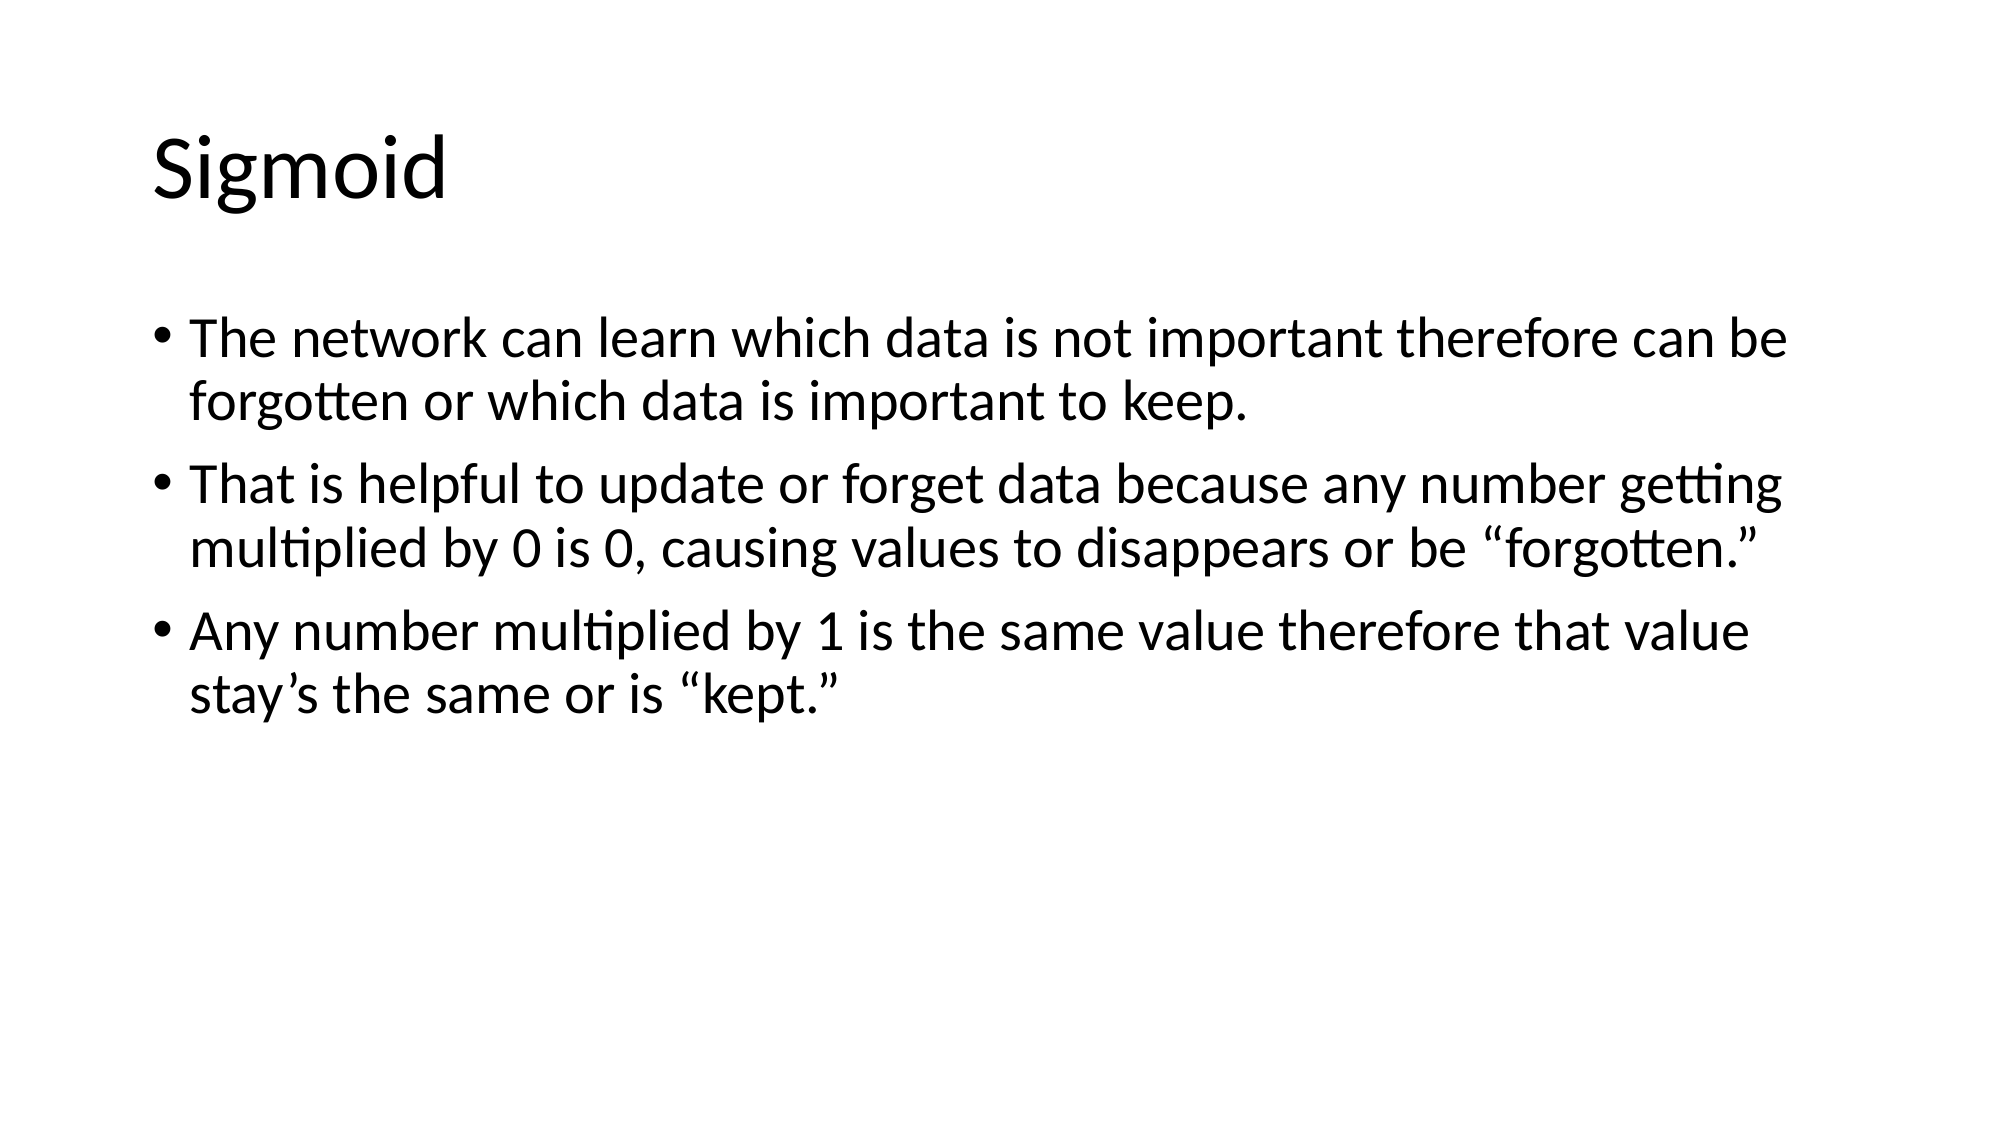

# Sigmoid
The network can learn which data is not important therefore can be forgotten or which data is important to keep.
That is helpful to update or forget data because any number getting multiplied by 0 is 0, causing values to disappears or be “forgotten.”
Any number multiplied by 1 is the same value therefore that value stay’s the same or is “kept.”